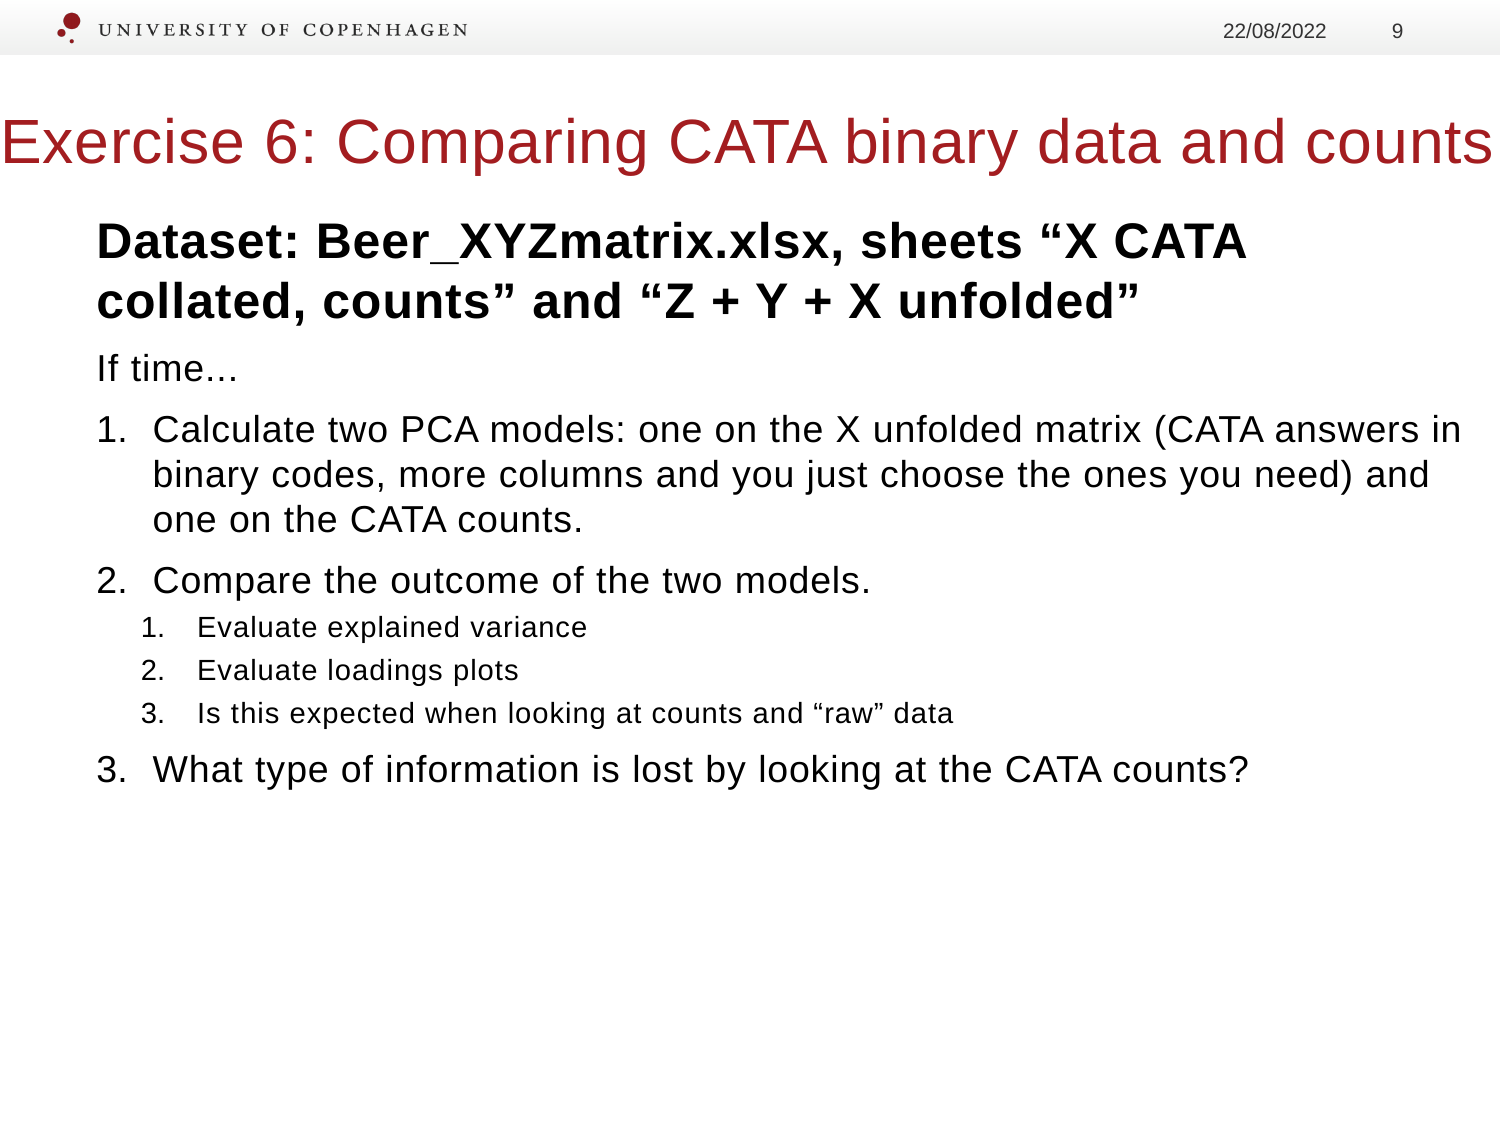

22/08/2022
9
# Exercise 6: Comparing CATA binary data and counts
Dataset: Beer_XYZmatrix.xlsx, sheets “X CATA collated, counts” and “Z + Y + X unfolded”
If time...
Calculate two PCA models: one on the X unfolded matrix (CATA answers in binary codes, more columns and you just choose the ones you need) and one on the CATA counts.
Compare the outcome of the two models.
Evaluate explained variance
Evaluate loadings plots
Is this expected when looking at counts and “raw” data
What type of information is lost by looking at the CATA counts?